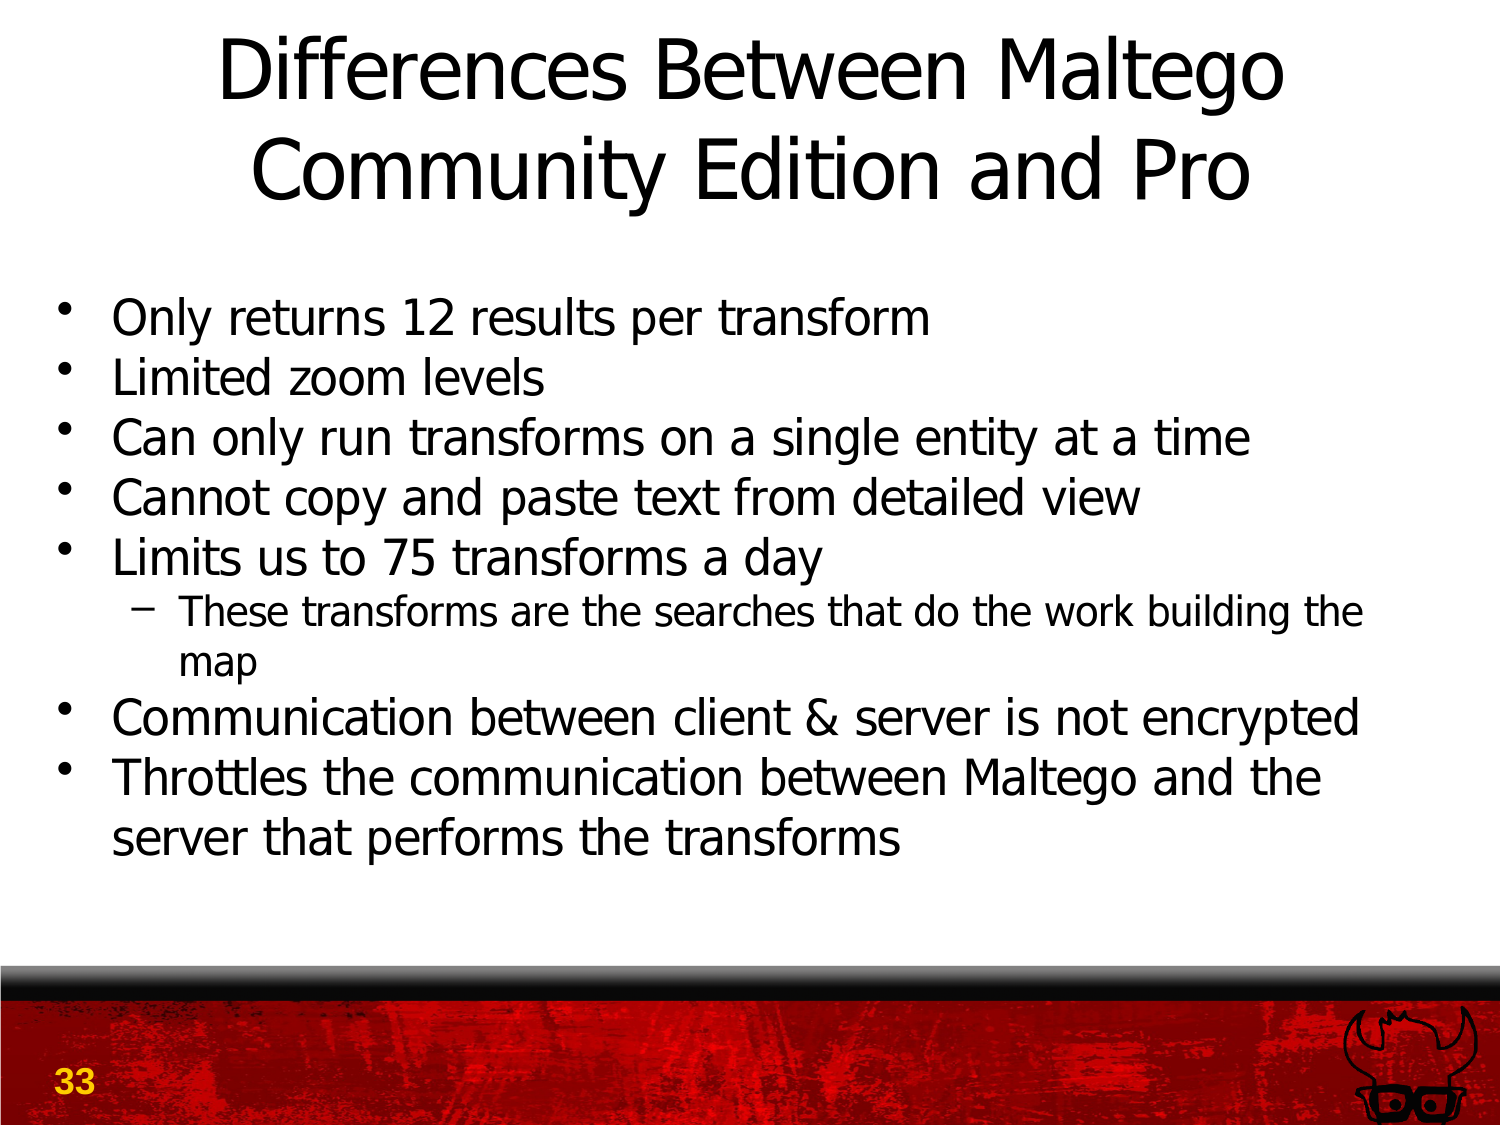

# Differences Between Maltego Community Edition and Pro
Only returns 12 results per transform
Limited zoom levels
Can only run transforms on a single entity at a time
Cannot copy and paste text from detailed view
Limits us to 75 transforms a day
These transforms are the searches that do the work building the map
Communication between client & server is not encrypted
Throttles the communication between Maltego and the server that performs the transforms